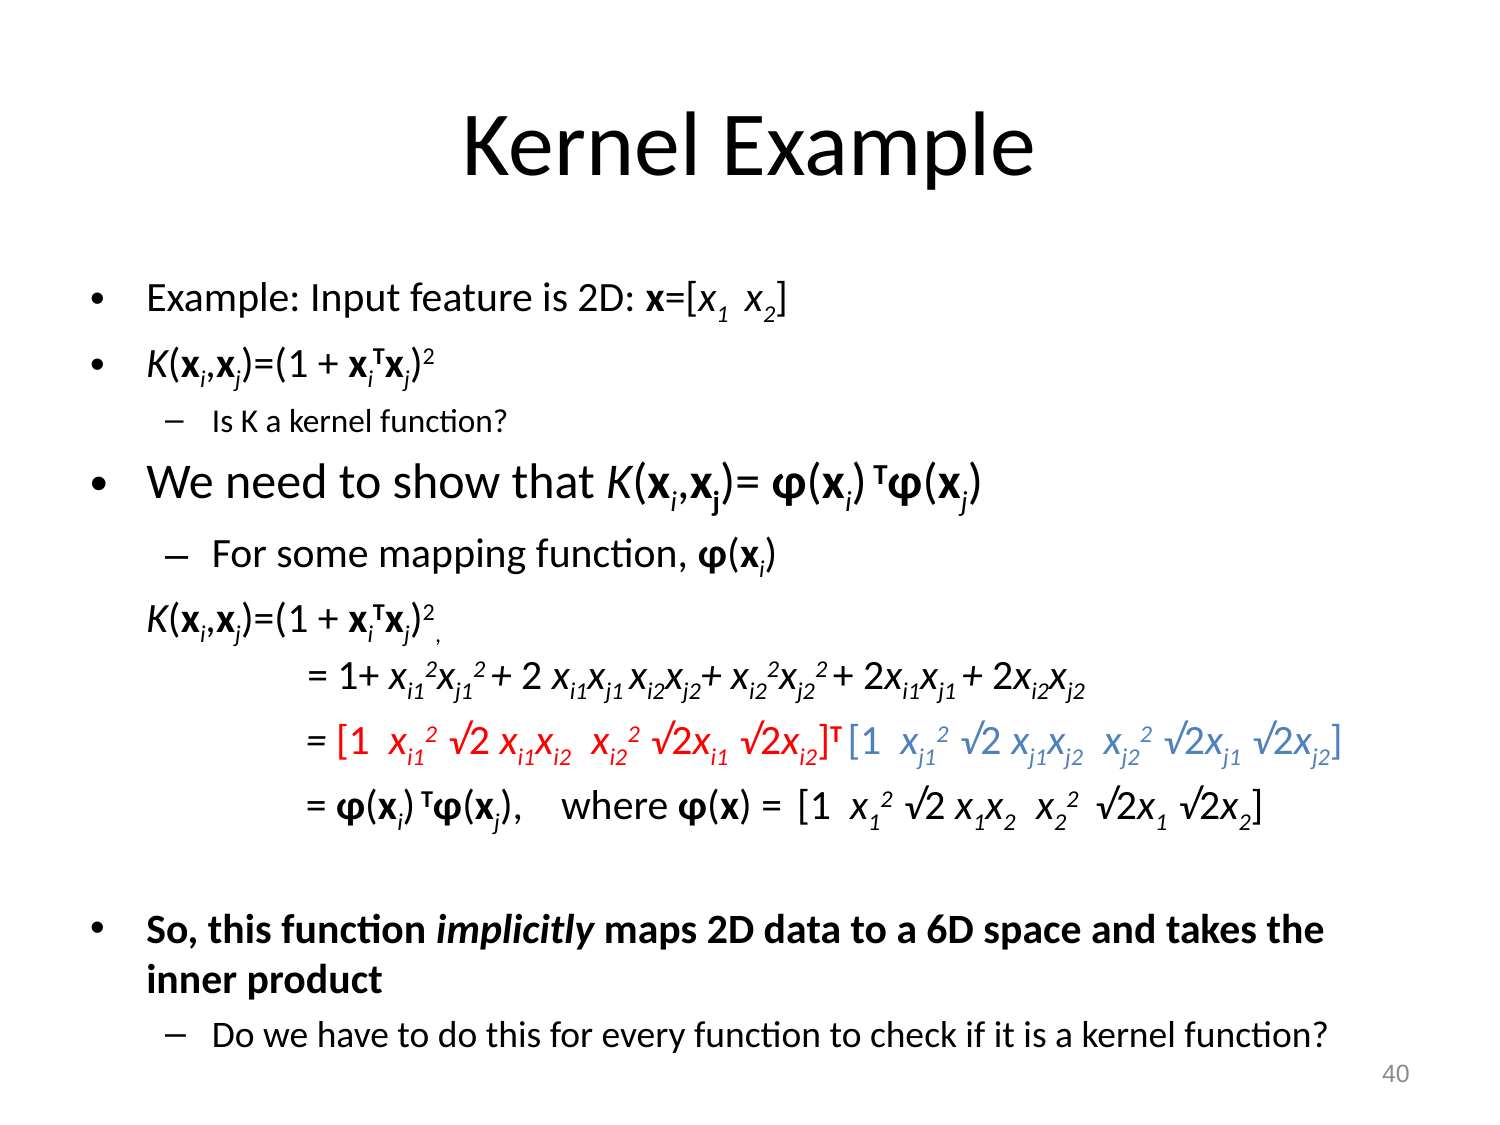

# Kernel Example
Example: Input feature is 2D: x=[x1   x2]
K(xi,xj)=(1 + xiTxj)2
Is K a kernel function?
We need to show that K(xi,xj)= φ(xi) Tφ(xj)
For some mapping function, φ(xi)
	K(xi,xj)=(1 + xiTxj)2,
	  = 1+ xi12xj12 + 2 xi1xj1 xi2xj2+ xi22xj22 + 2xi1xj1 + 2xi2xj2
	  	 = [1  xi12  √2 xi1xi2   xi22  √2xi1  √2xi2]T [1  xj12  √2 xj1xj2   xj22  √2xj1  √2xj2]
		 = φ(xi) Tφ(xj),    where φ(x) =  [1  x12  √2 x1x2   x22   √2x1  √2x2]

So, this function implicitly maps 2D data to a 6D space and takes the inner product
Do we have to do this for every function to check if it is a kernel function?

40